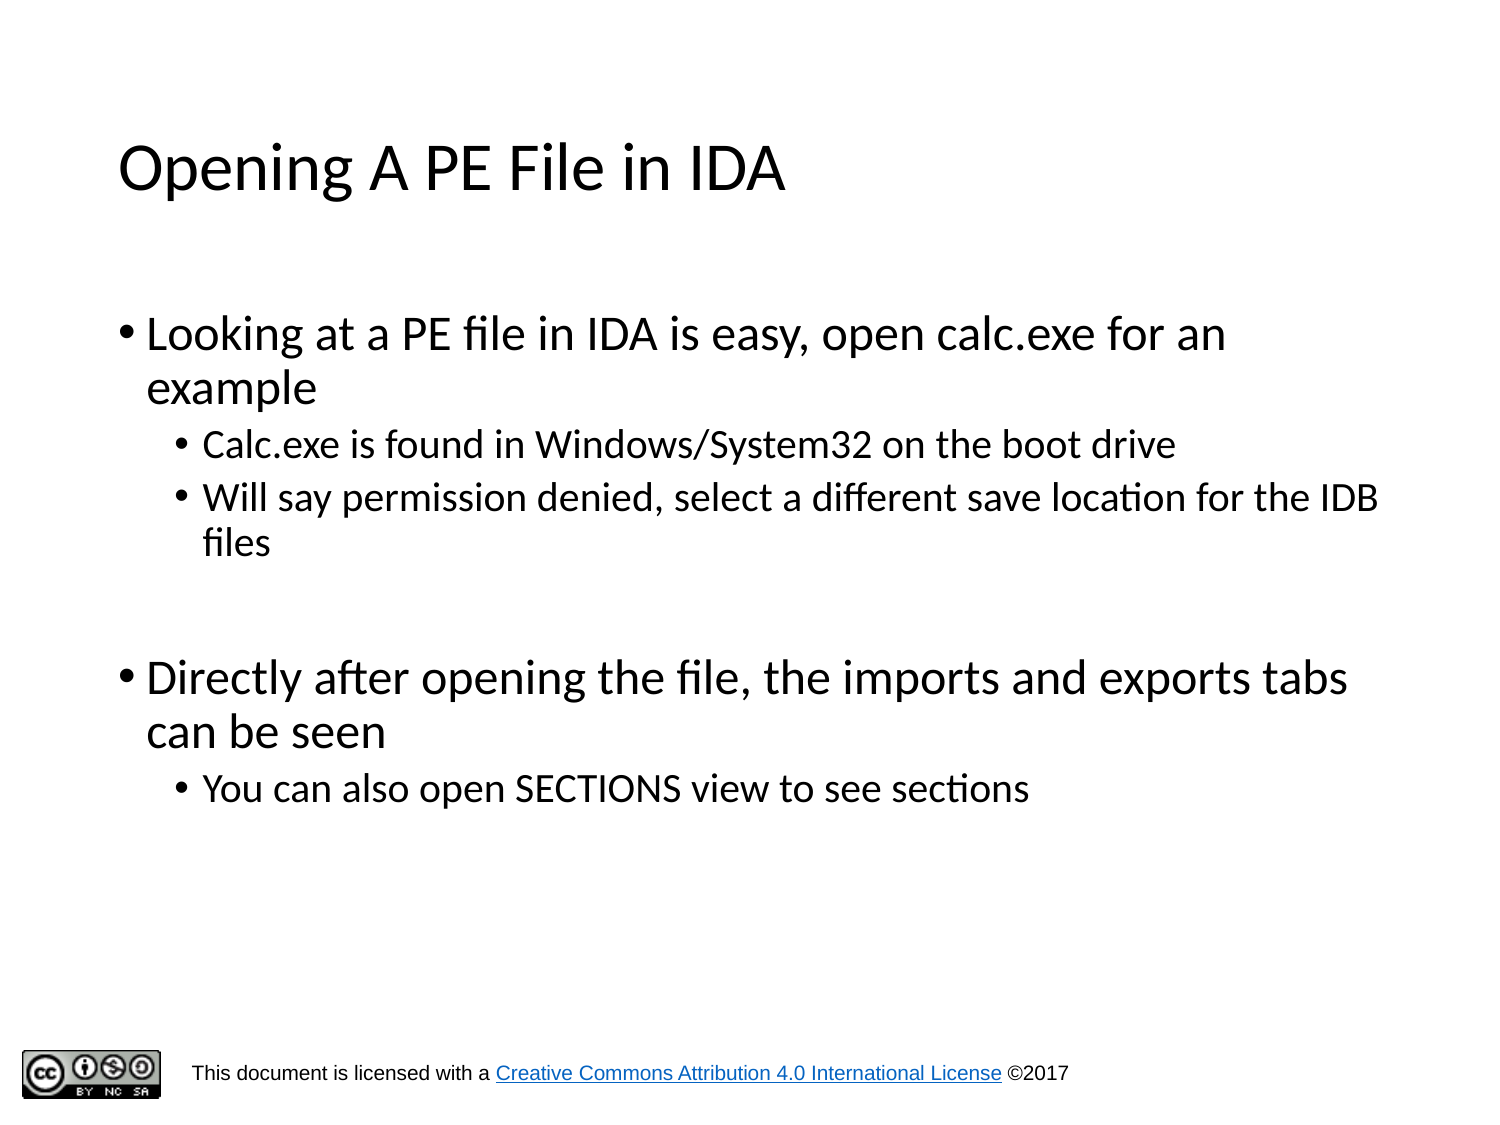

# Opening A PE File in IDA
Looking at a PE file in IDA is easy, open calc.exe for an example
Calc.exe is found in Windows/System32 on the boot drive
Will say permission denied, select a different save location for the IDB files

Directly after opening the file, the imports and exports tabs can be seen
You can also open SECTIONS view to see sections